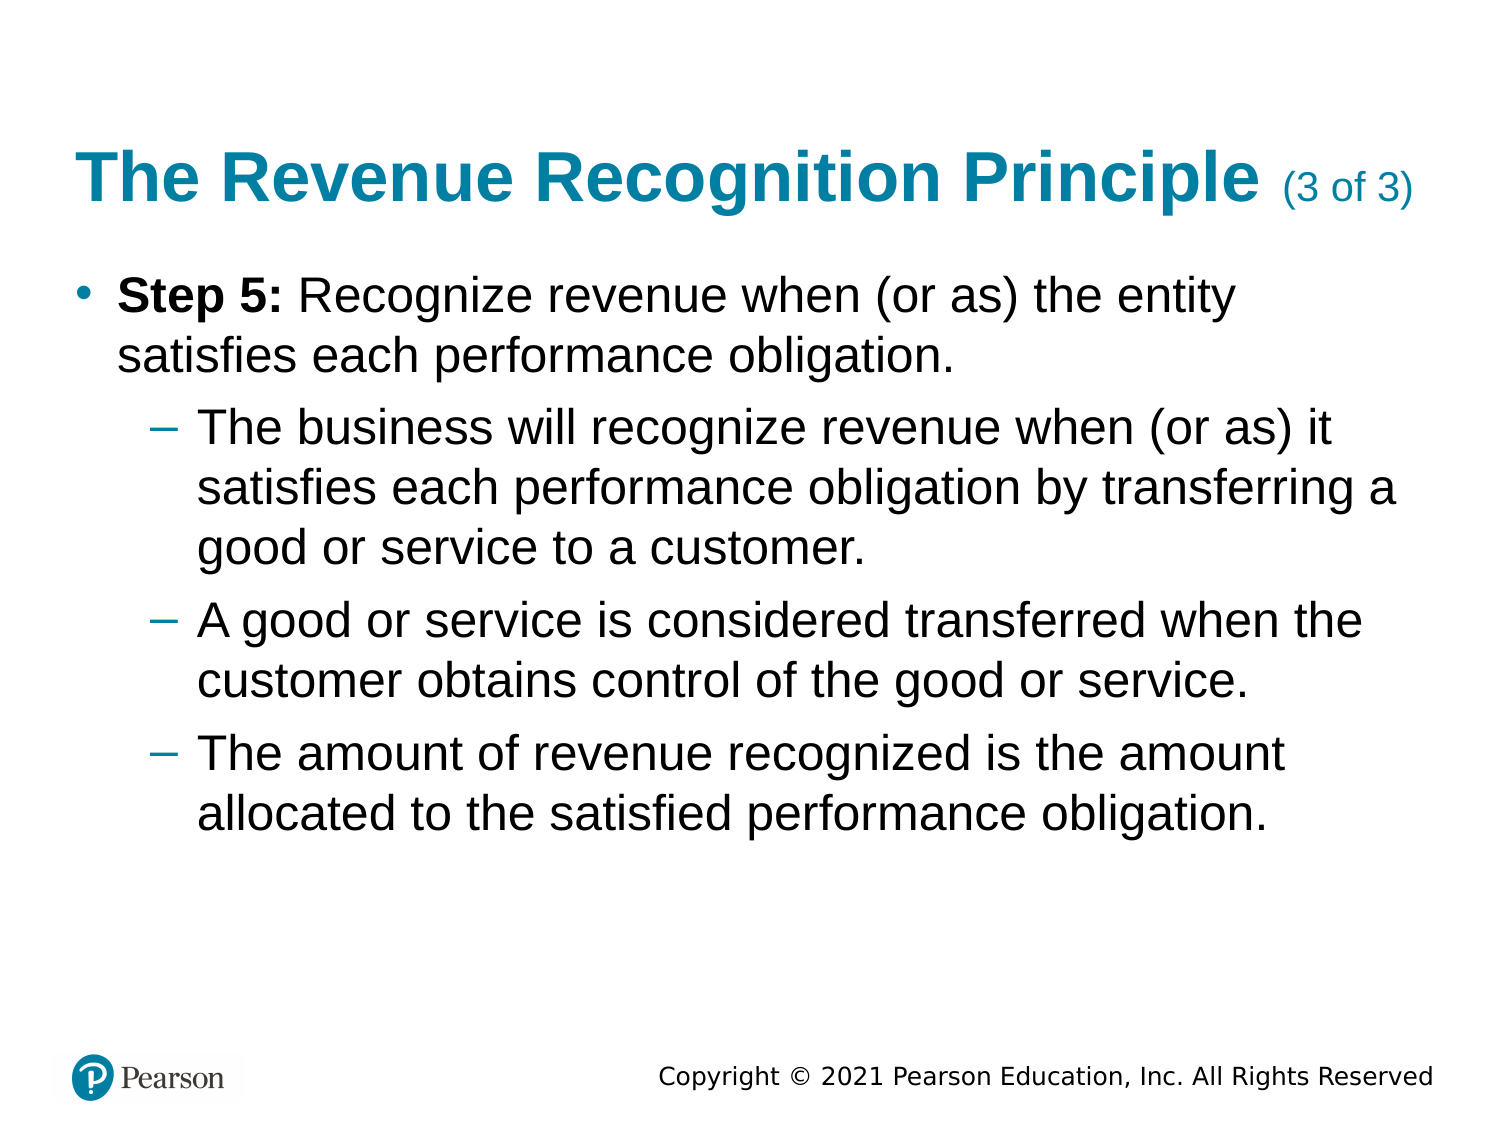

# The Revenue Recognition Principle (3 of 3)
Step 5: Recognize revenue when (or as) the entity satisfies each performance obligation.
The business will recognize revenue when (or as) it satisfies each performance obligation by transferring a good or service to a customer.
A good or service is considered transferred when the customer obtains control of the good or service.
The amount of revenue recognized is the amount allocated to the satisfied performance obligation.